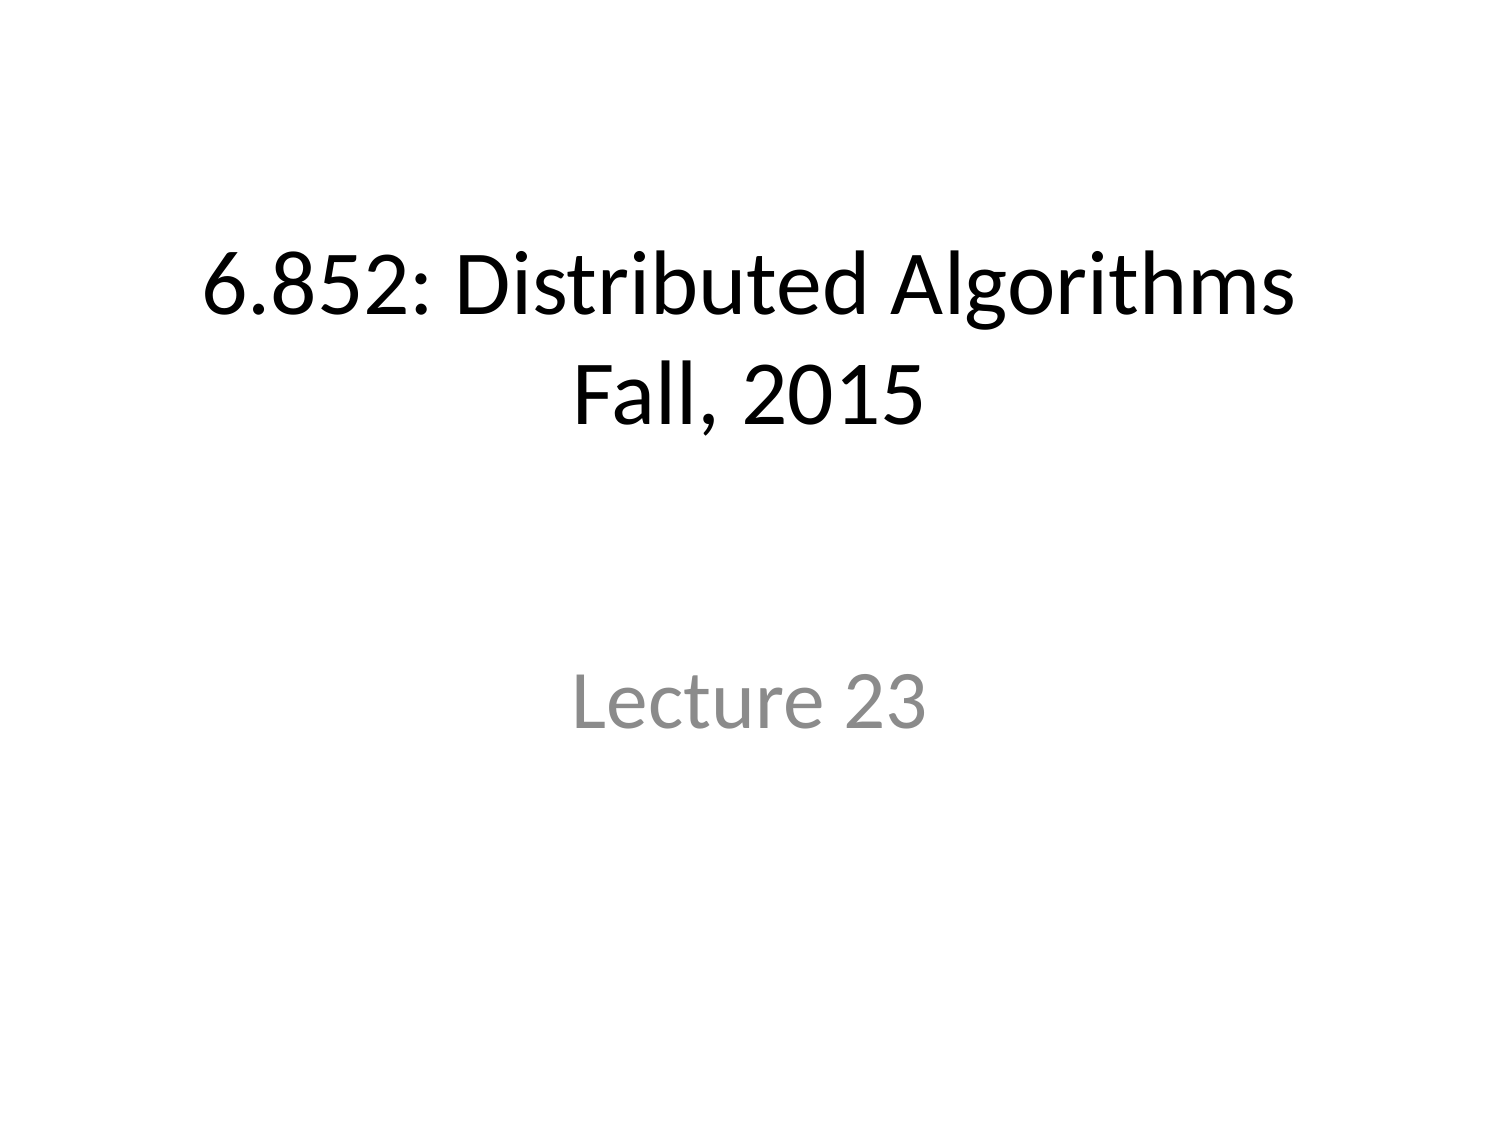

# 6.852: Distributed Algorithms Fall, 2015
Lecture 23